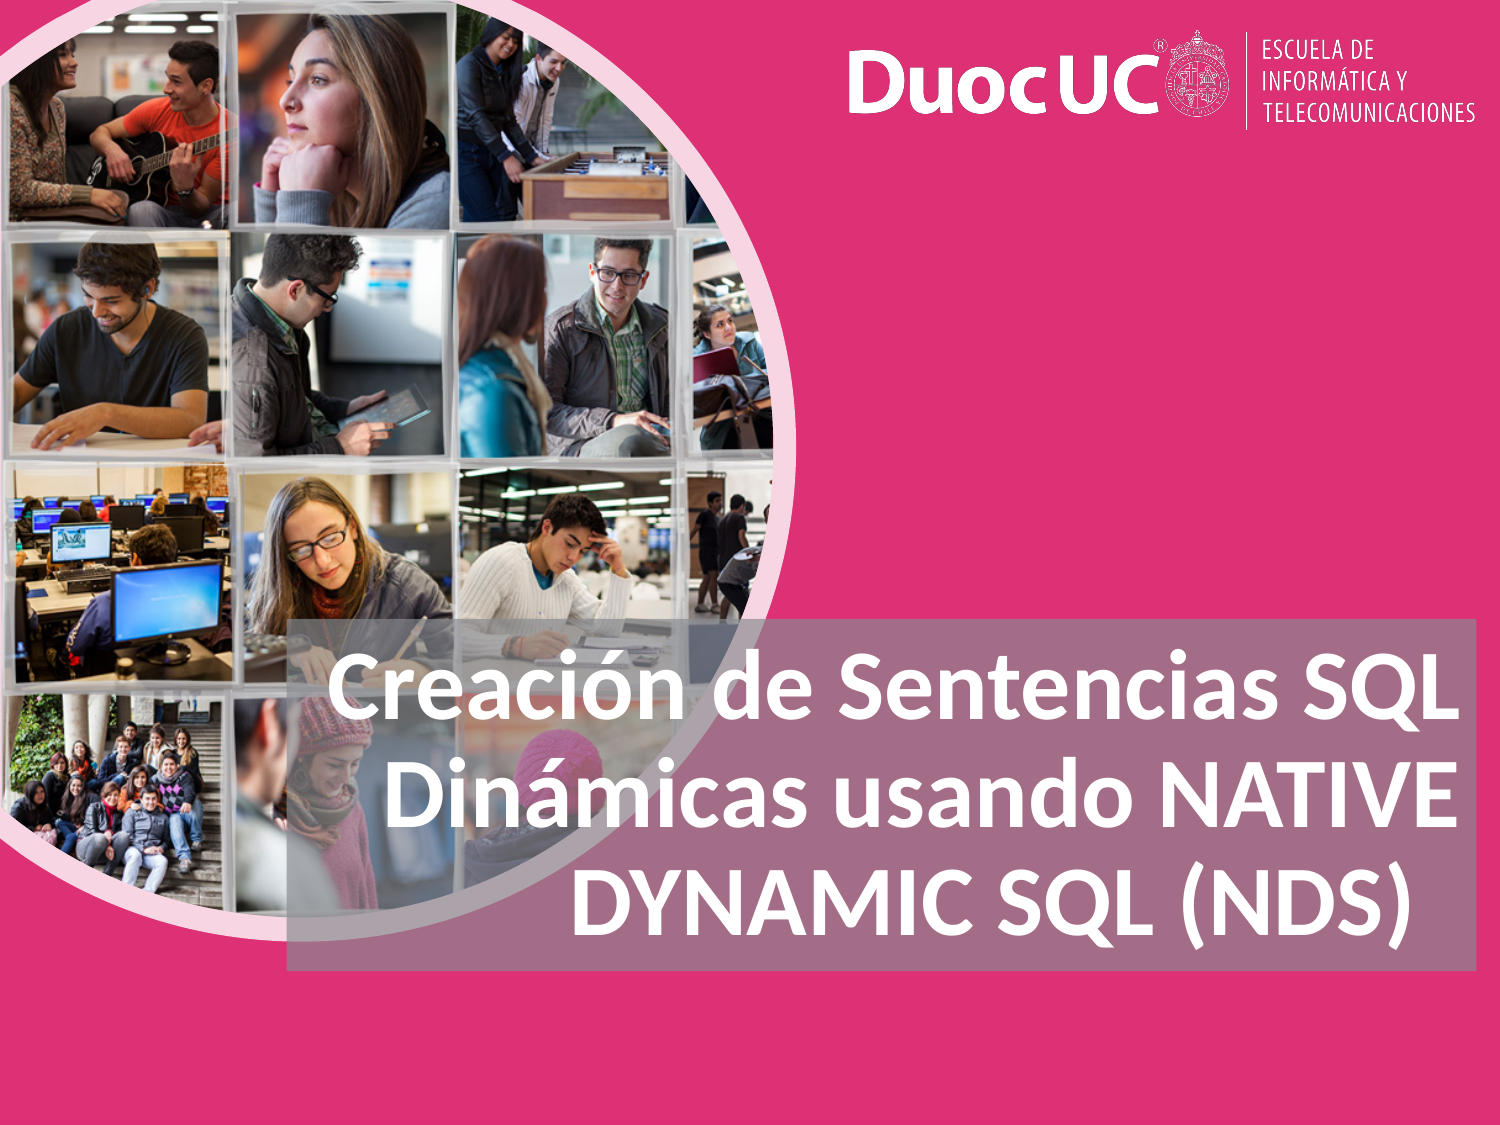

# Creación de Sentencias SQL Dinámicas usando NATIVE DYNAMIC SQL (NDS)